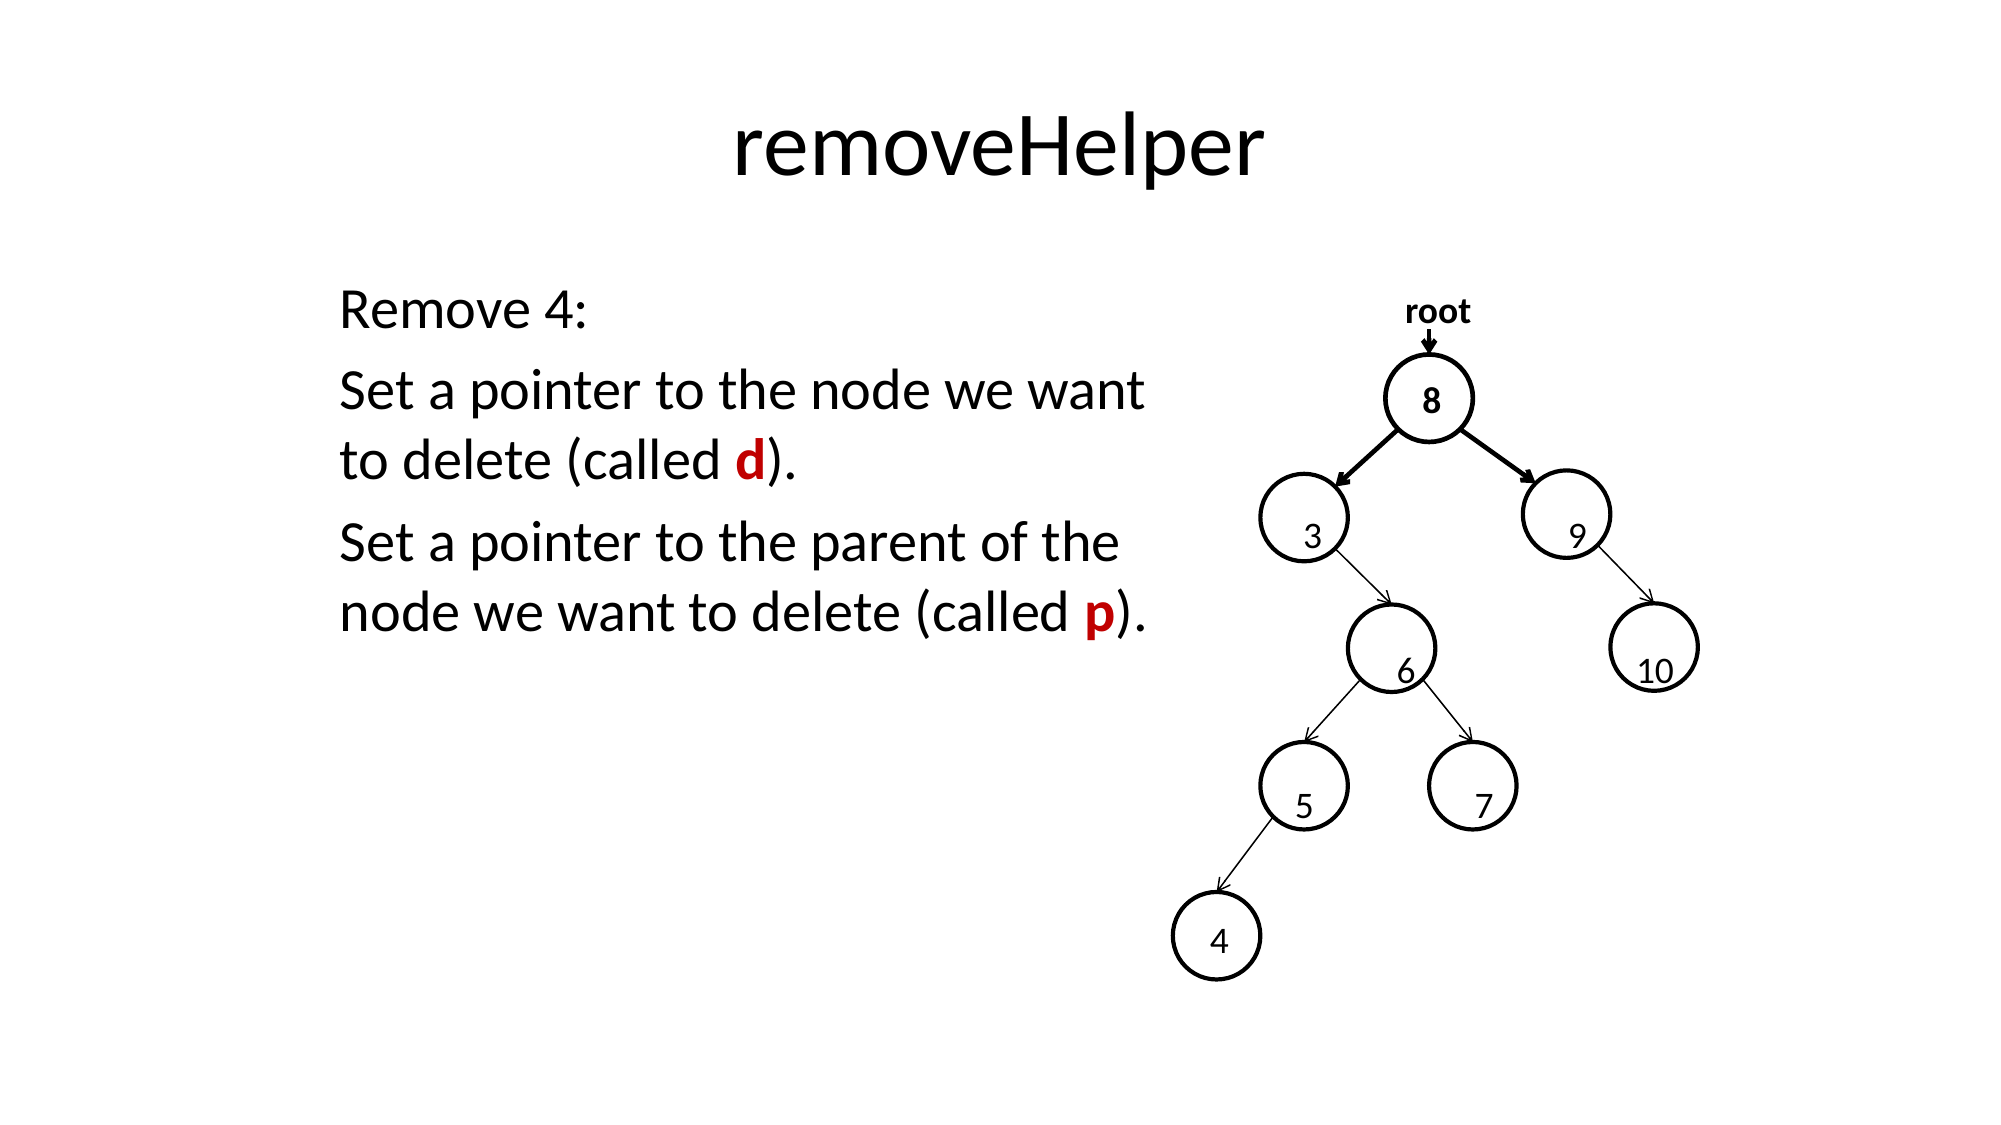

# removeHelper
Remove 4:
Set a pointer to the node we want to delete (called d).
Set a pointer to the parent of the node we want to delete (called p).
                             root

                               8

                 3                             9

                            6                          10

                5                   7

      4